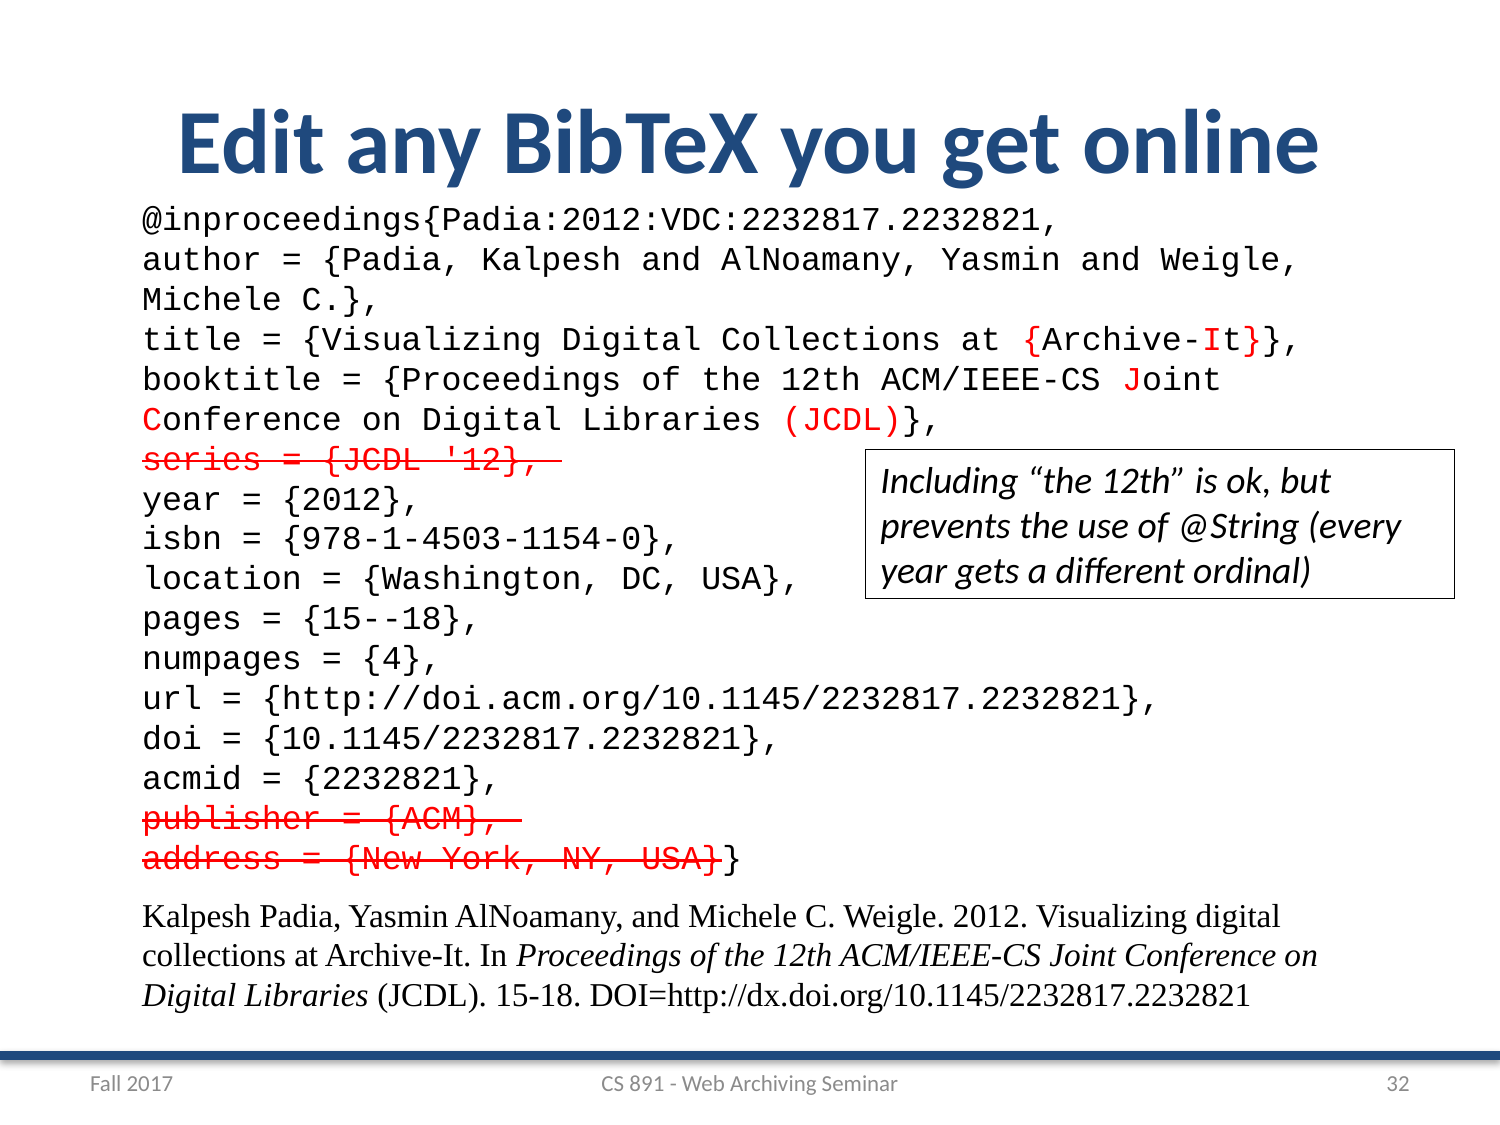

# Edit any BibTeX you get online
@inproceedings{Padia:2012:VDC:2232817.2232821,
author = {Padia, Kalpesh and AlNoamany, Yasmin and Weigle, Michele C.},
title = {Visualizing Digital Collections at {Archive-It}},
booktitle = {Proceedings of the 12th ACM/IEEE-CS Joint Conference on Digital Libraries (JCDL)},
series = {JCDL '12},
year = {2012},
isbn = {978-1-4503-1154-0},
location = {Washington, DC, USA},
pages = {15--18},
numpages = {4},
url = {http://doi.acm.org/10.1145/2232817.2232821},
doi = {10.1145/2232817.2232821},
acmid = {2232821},
publisher = {ACM},
address = {New York, NY, USA}}
Including “the 12th” is ok, but prevents the use of @String (every year gets a different ordinal)
Kalpesh Padia, Yasmin AlNoamany, and Michele C. Weigle. 2012. Visualizing digital collections at Archive-It. In Proceedings of the 12th ACM/IEEE-CS Joint Conference on Digital Libraries (JCDL). 15-18. DOI=http://dx.doi.org/10.1145/2232817.2232821
Fall 2017
CS 891 - Web Archiving Seminar
32